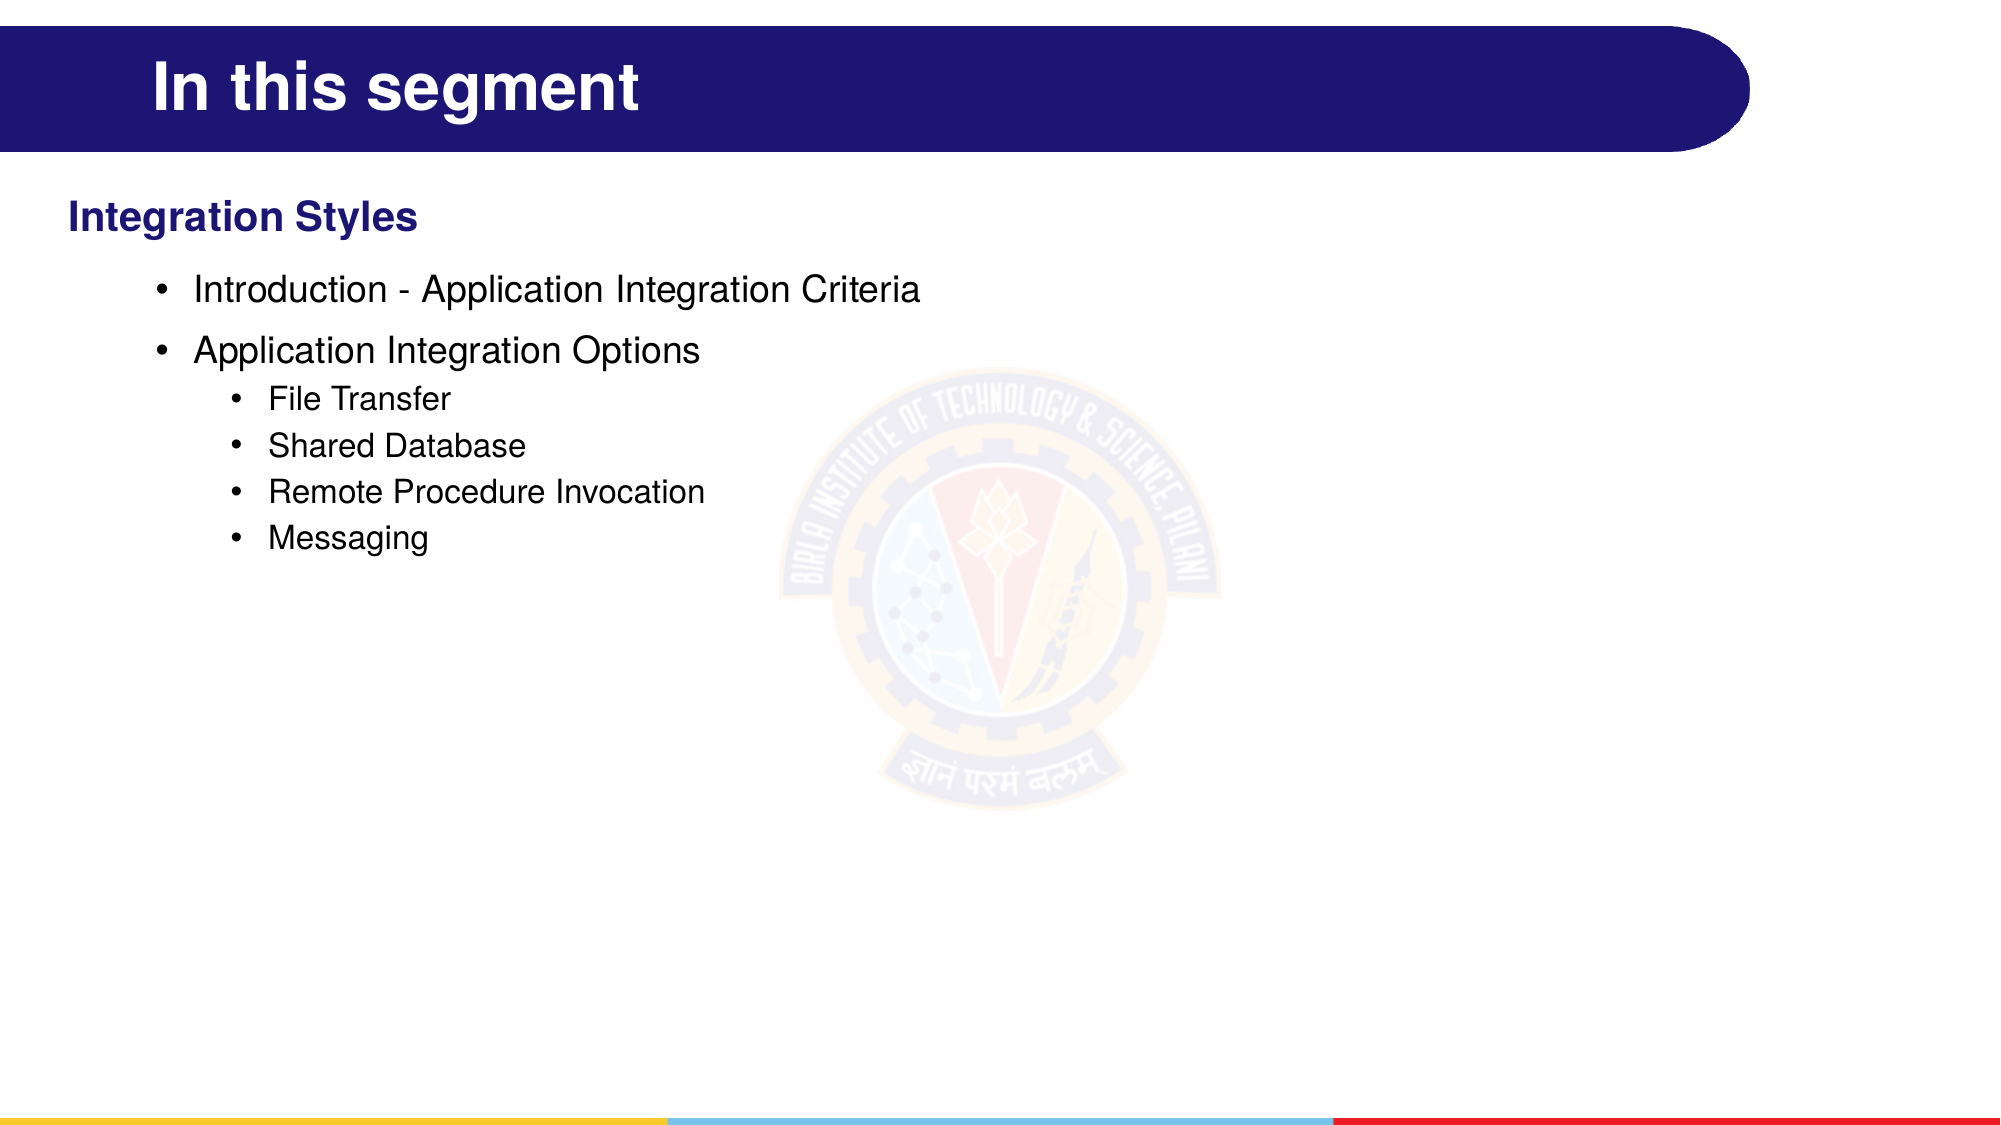

# In this segment
Integration Styles
Introduction - Application Integration Criteria
Application Integration Options
File Transfer
Shared Database
Remote Procedure Invocation
Messaging